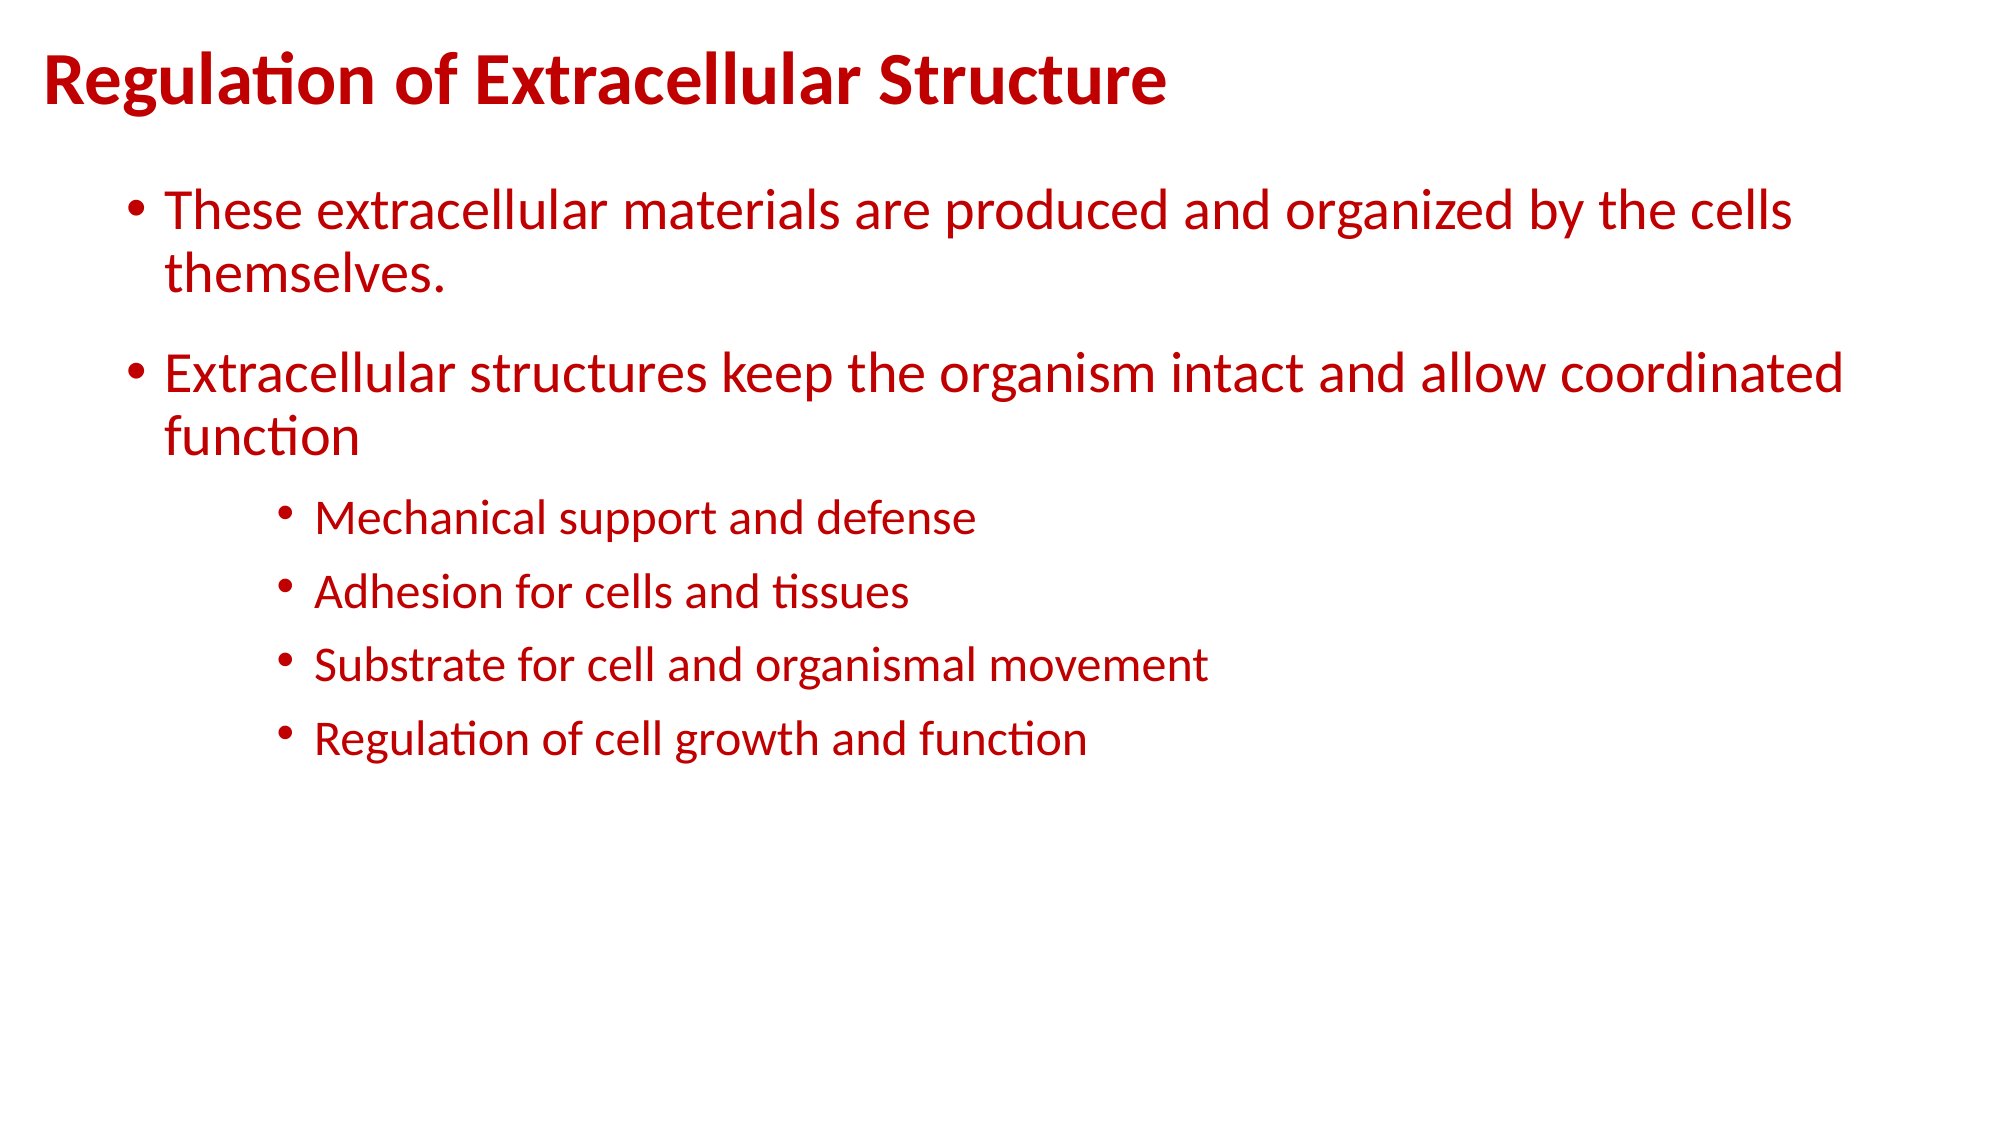

# Regulation of Extracellular Structure
These extracellular materials are produced and organized by the cells themselves.
Extracellular structures keep the organism intact and allow coordinated function
Mechanical support and defense
Adhesion for cells and tissues
Substrate for cell and organismal movement
Regulation of cell growth and function